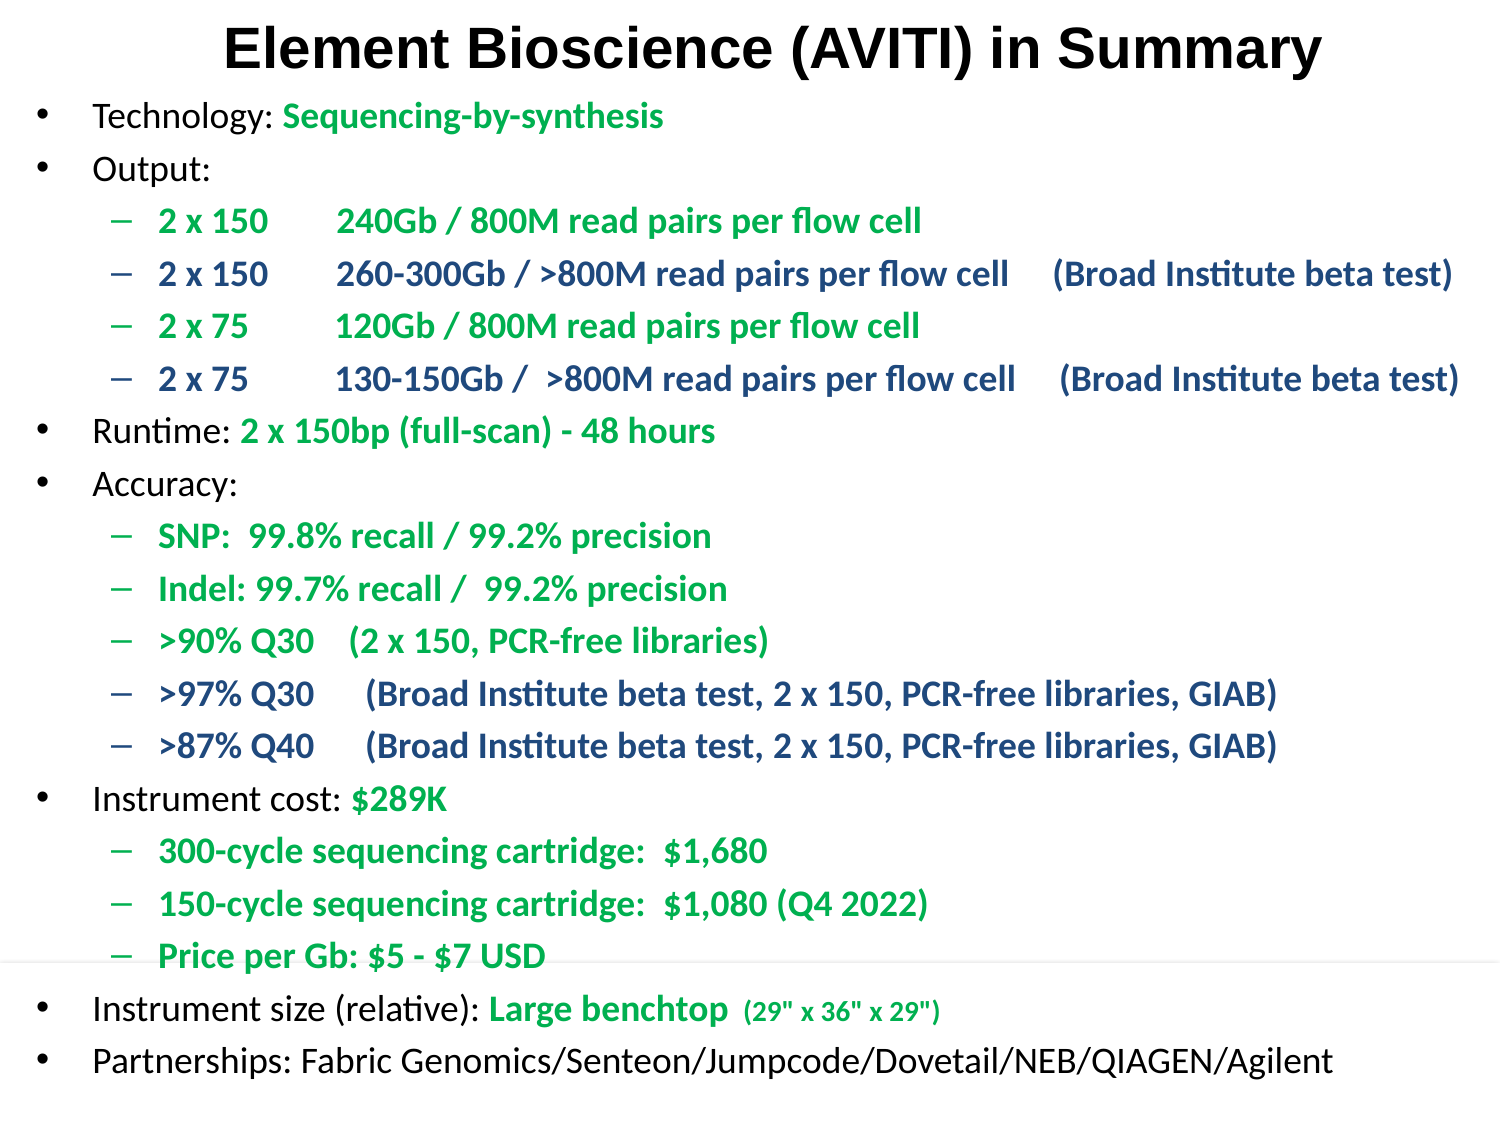

Element Bioscience (AVITI) in Summary
Technology: Sequencing-by-synthesis
Output:
2 x 150        240Gb / 800M read pairs per flow cell
2 x 150        260-300Gb / >800M read pairs per flow cell     (Broad Institute beta test)
2 x 75          120Gb / 800M read pairs per flow cell
2 x 75          130-150Gb /  >800M read pairs per flow cell     (Broad Institute beta test)
Runtime: 2 x 150bp (full-scan) - 48 hours
Accuracy:
SNP:  99.8% recall / 99.2% precision
Indel: 99.7% recall /  99.2% precision
>90% Q30    (2 x 150, PCR-free libraries)
>97% Q30      (Broad Institute beta test, 2 x 150, PCR-free libraries, GIAB)
>87% Q40      (Broad Institute beta test, 2 x 150, PCR-free libraries, GIAB)
Instrument cost: $289K
300-cycle sequencing cartridge:  $1,680
150-cycle sequencing cartridge:  $1,080 (Q4 2022)
Price per Gb: $5 - $7 USD
Instrument size (relative): Large benchtop  (29" x 36" x 29")
Partnerships: Fabric Genomics/Senteon/Jumpcode/Dovetail/NEB/QIAGEN/Agilent